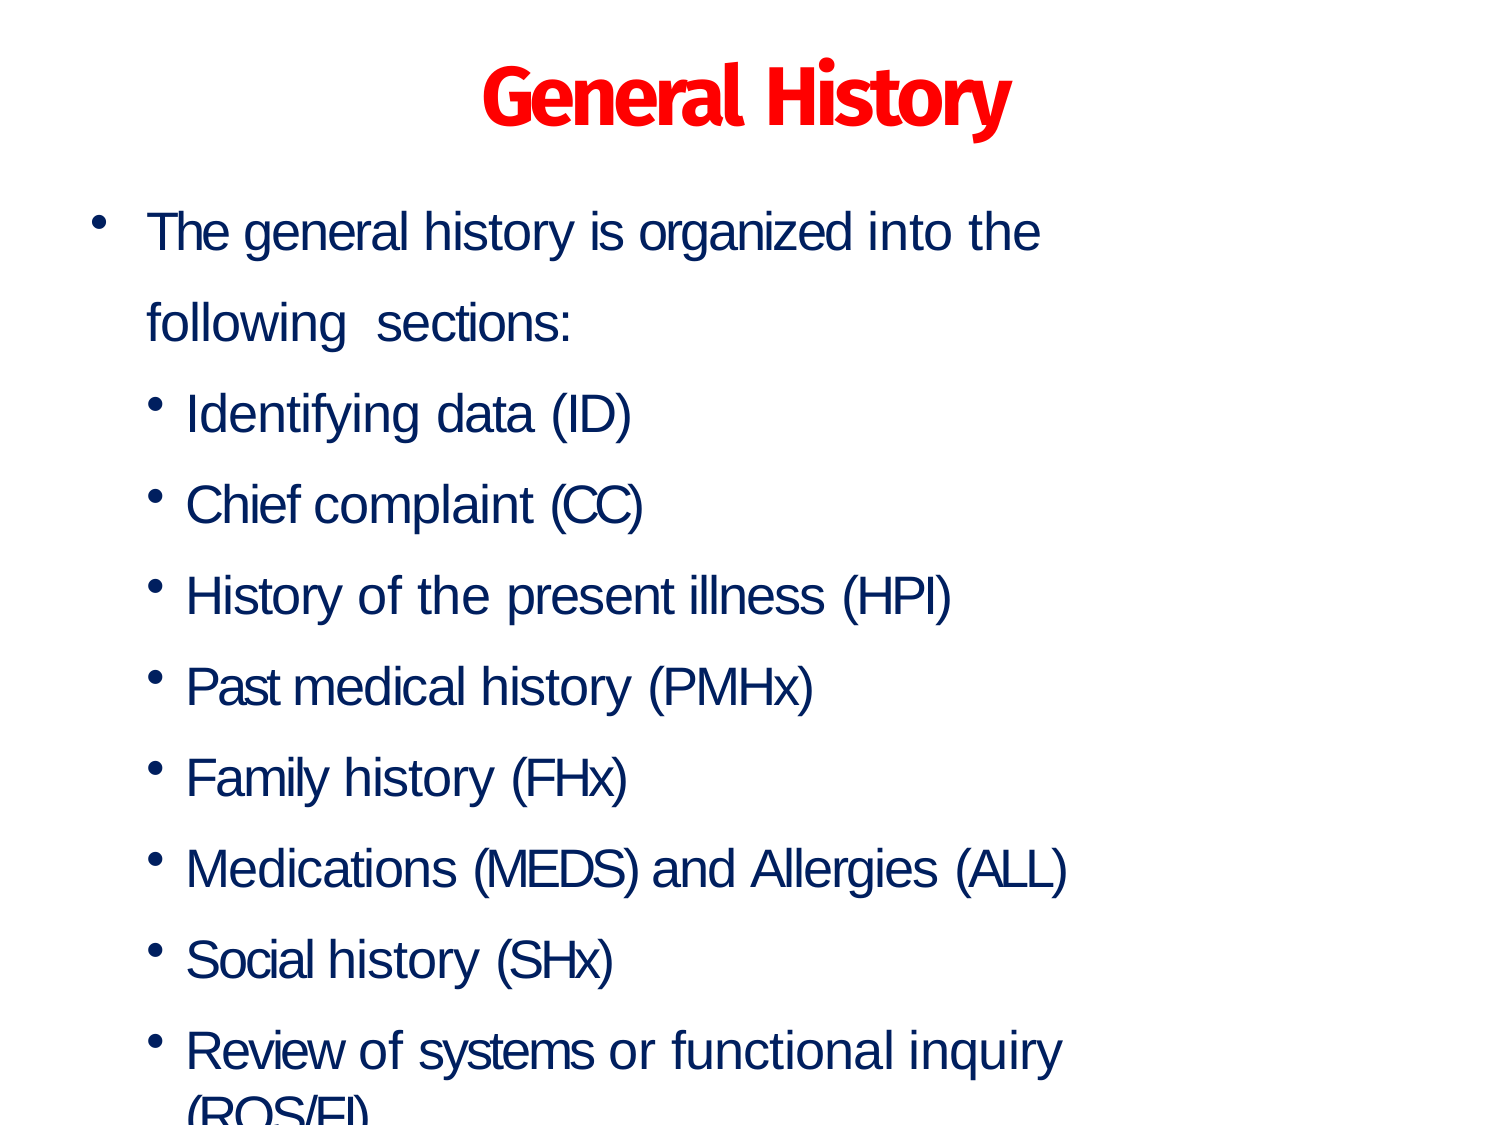

# General History
The general history is organized into the following  sections:
Identifying data (ID)
Chief complaint (CC)
History of the present illness (HPI)
Past medical history (PMHx)
Family history (FHx)
Medications (MEDS) and Allergies (ALL)
Social history (SHx)
Review of systems or functional inquiry (ROS/FI)